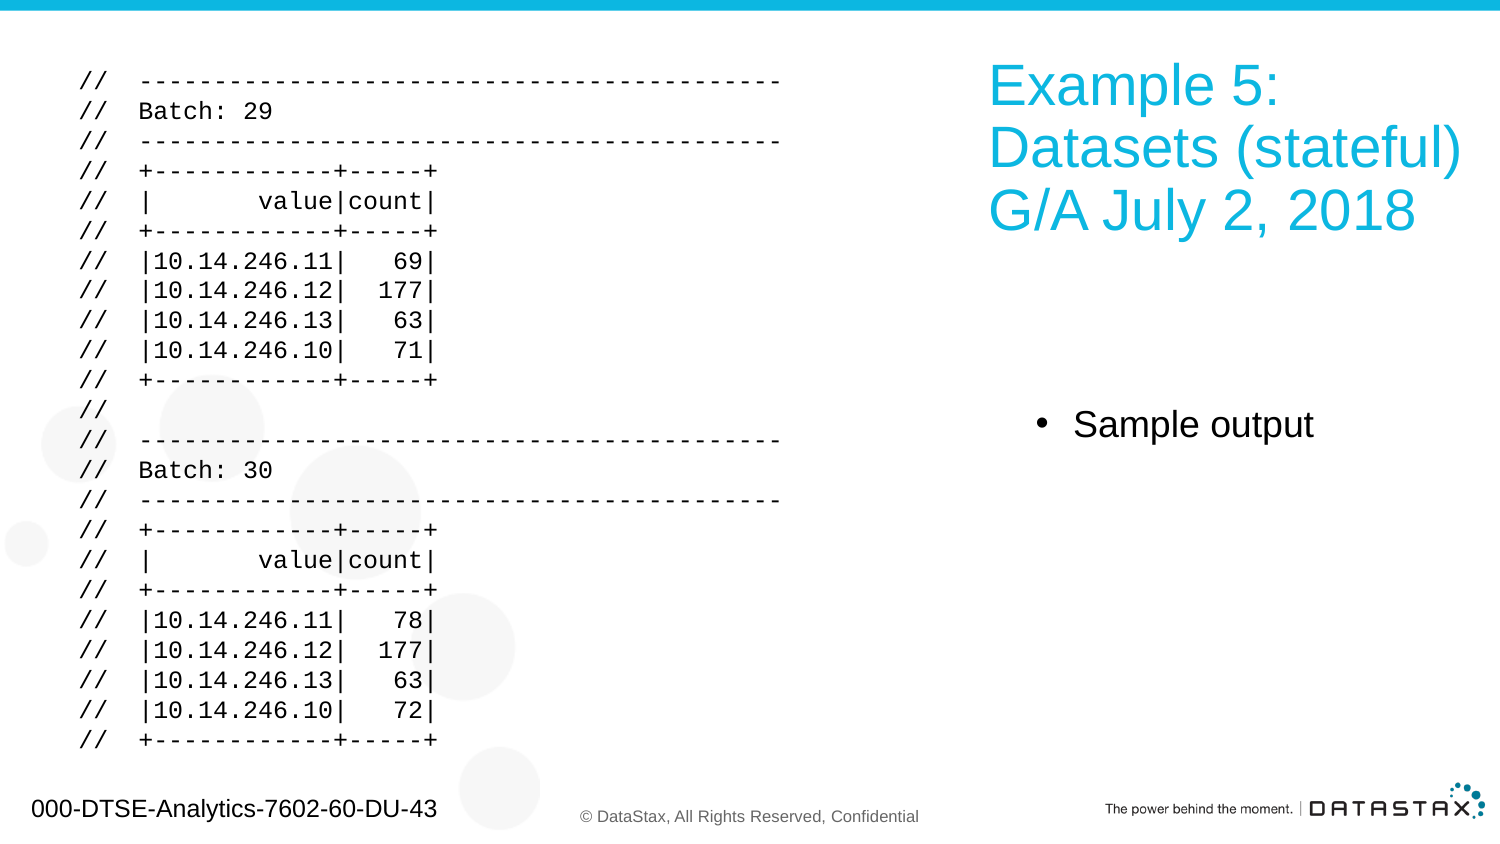

//  -------------------------------------------
//  Batch: 29
//  -------------------------------------------
//  +------------+-----+
//  |       value|count|
//  +------------+-----+
//  |10.14.246.11|   69|
//  |10.14.246.12|  177|
//  |10.14.246.13|   63|
//  |10.14.246.10|   71|
//  +------------+-----+
//
//  -------------------------------------------
//  Batch: 30
//  -------------------------------------------
//  +------------+-----+
//  |       value|count|
//  +------------+-----+
//  |10.14.246.11|   78|
//  |10.14.246.12|  177|
//  |10.14.246.13|   63|
//  |10.14.246.10|   72|
//  +------------+-----+
# Example 5: Datasets (stateful) G/A July 2, 2018
Sample output
000-DTSE-Analytics-7602-60-DU-43